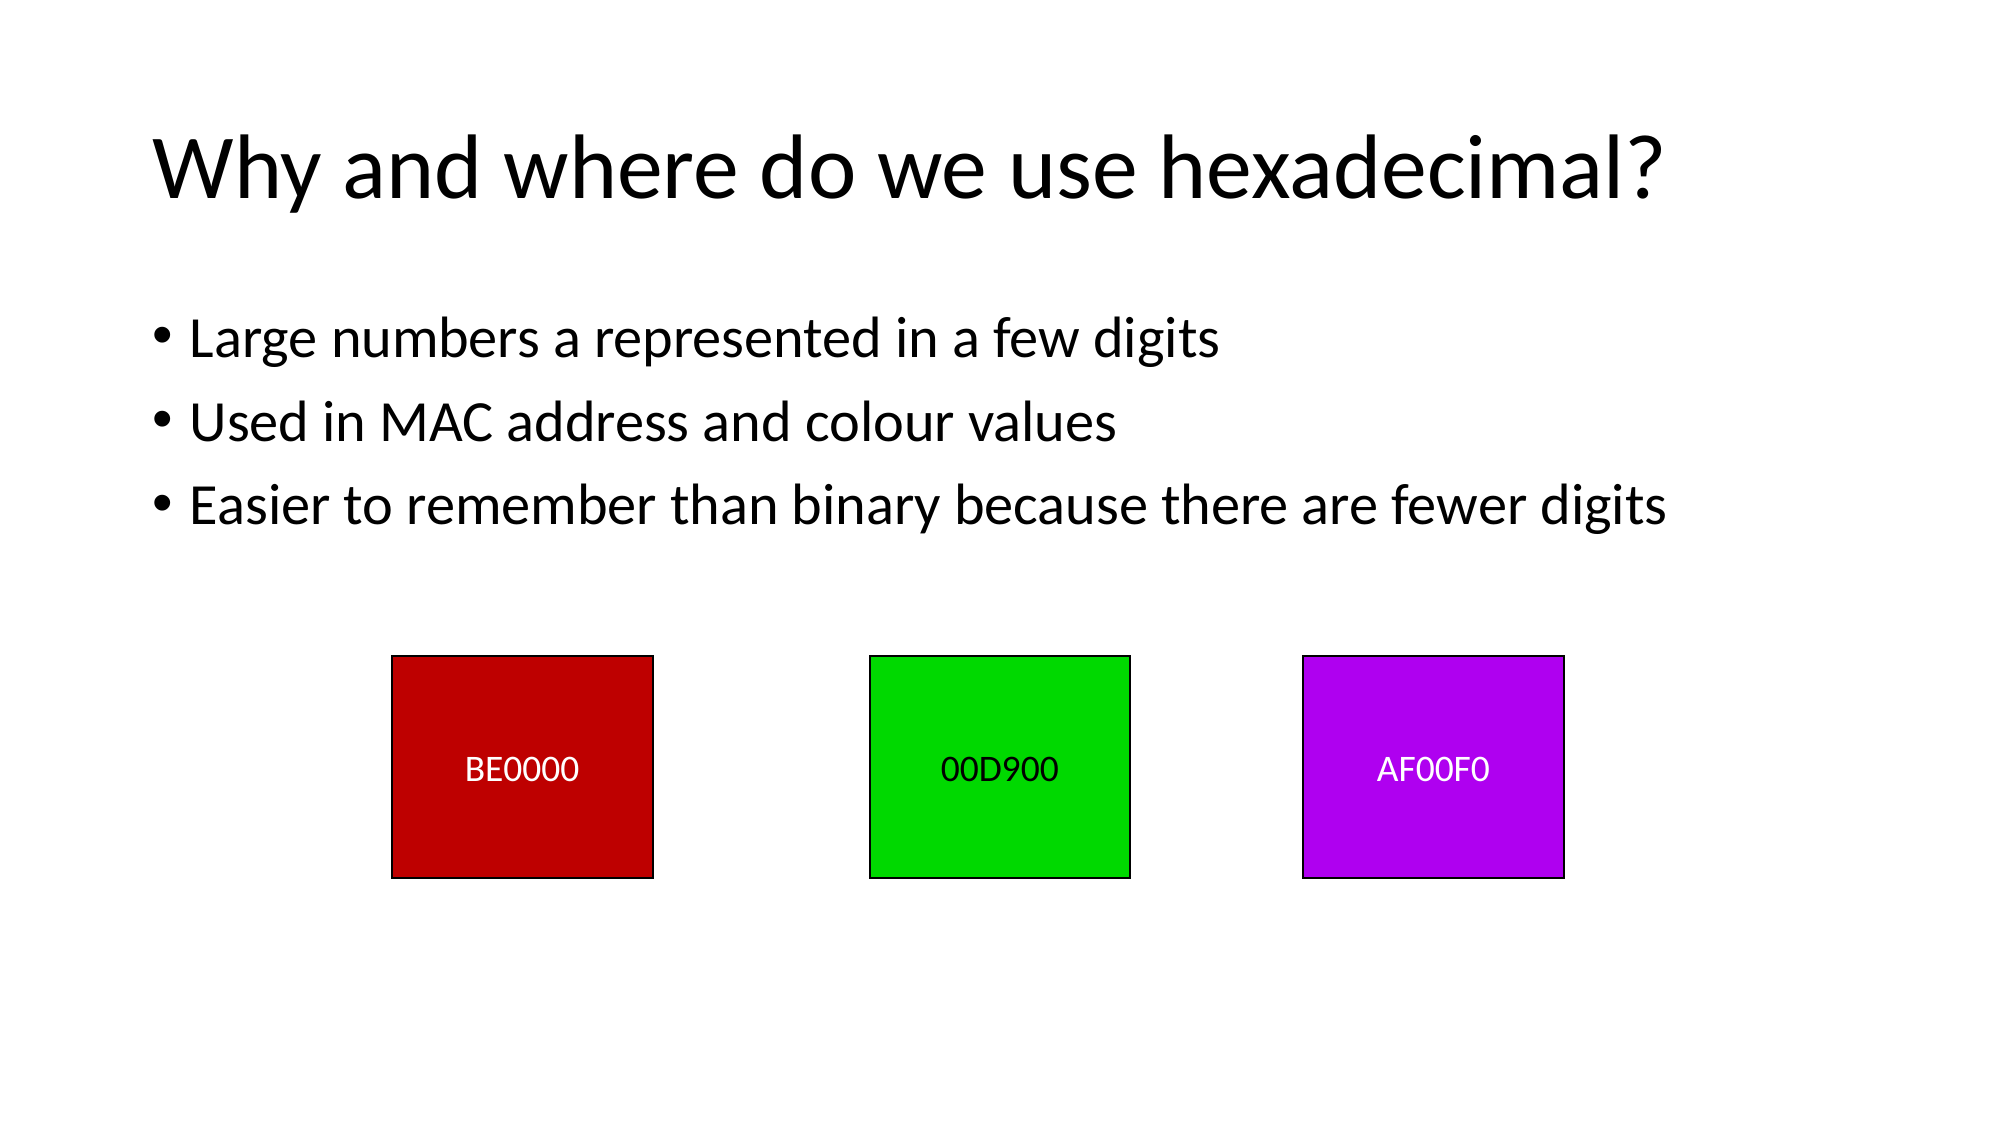

# Why and where do we use hexadecimal?
Large numbers a represented in a few digits
Used in MAC address and colour values
Easier to remember than binary because there are fewer digits

BE0000

AF00F0

00D900